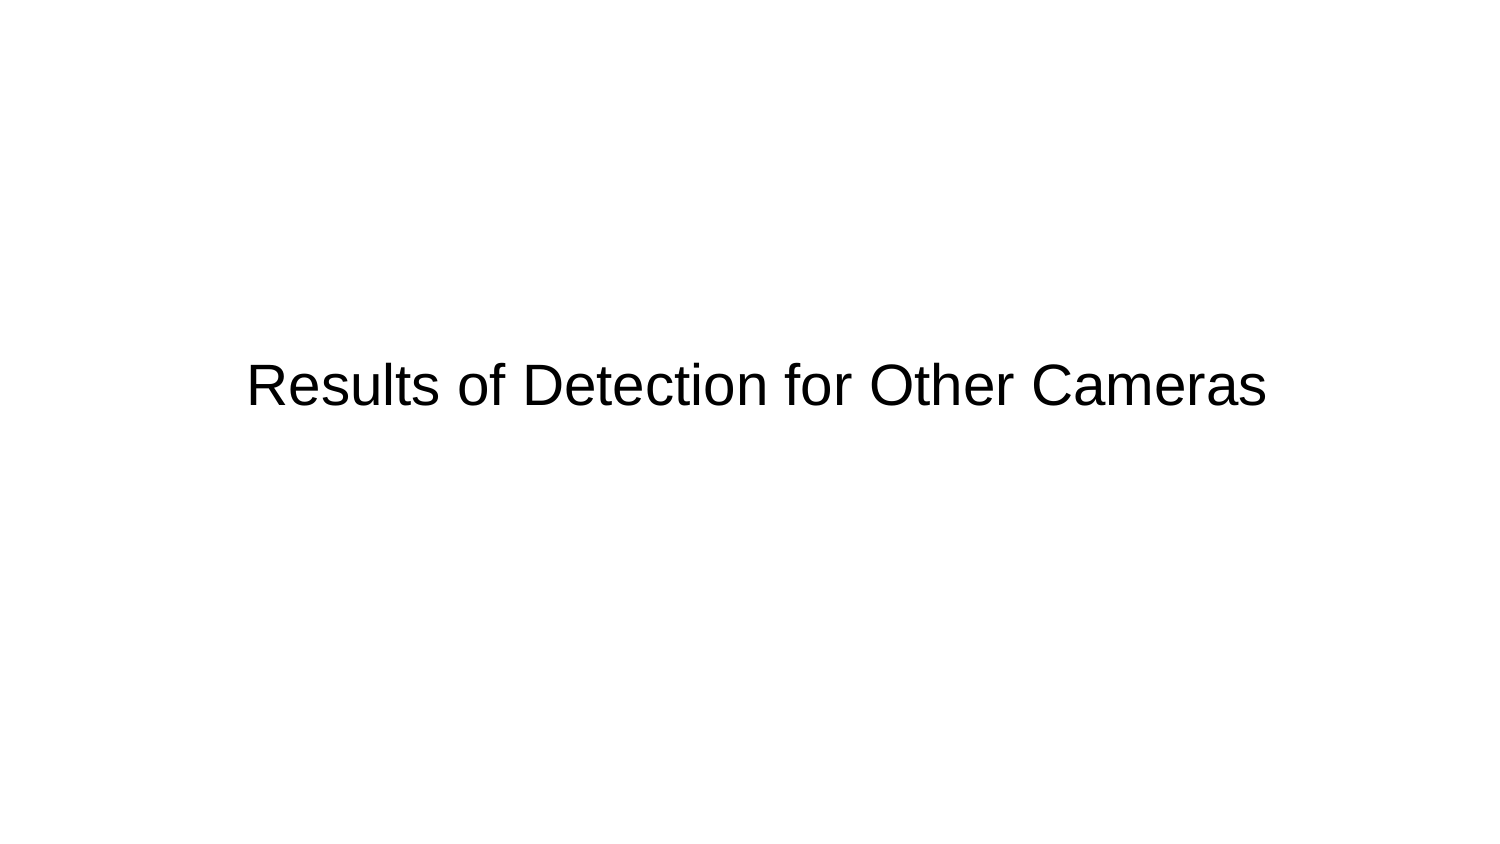

# Results of Detection for Other Cameras